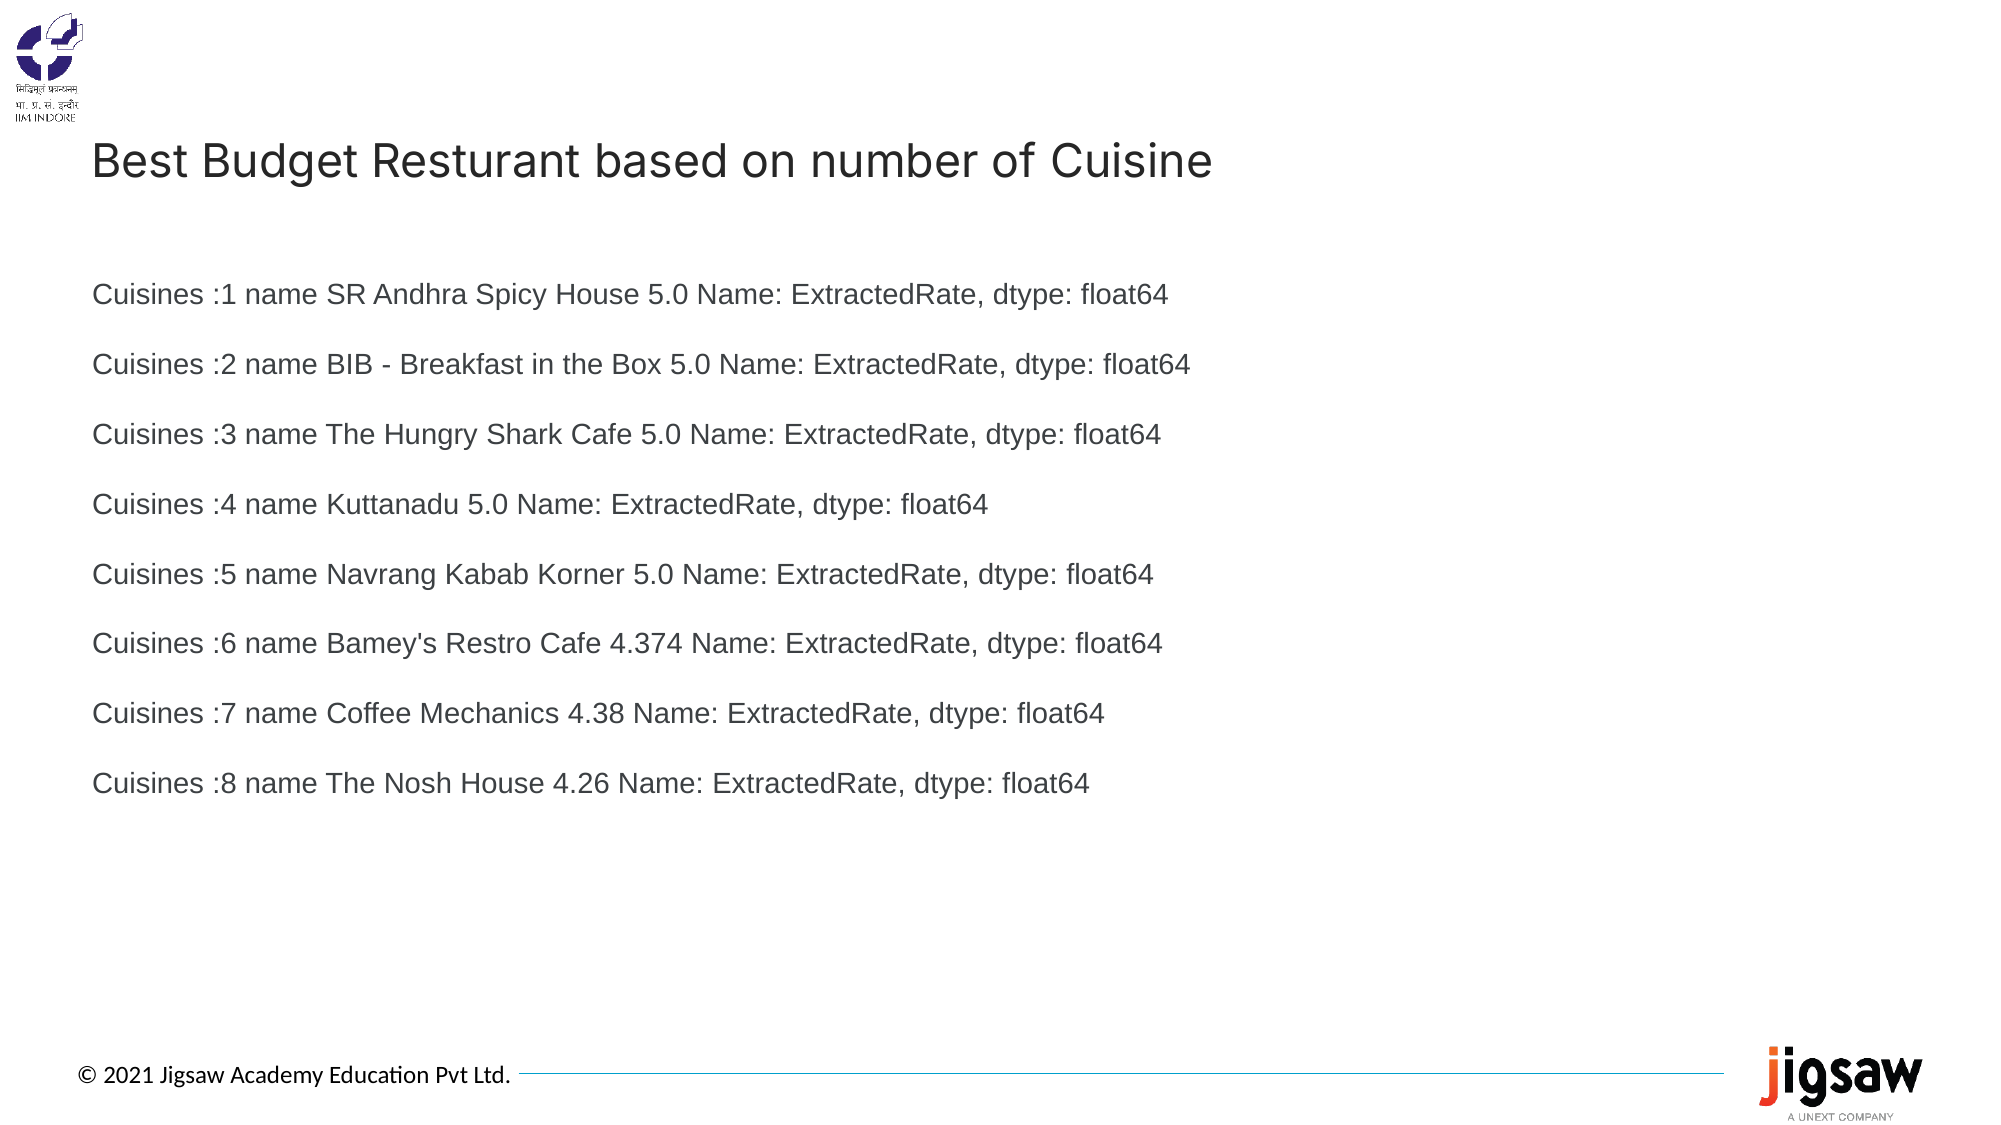

# Best Budget Resturant based on number of Cuisine
Cuisines :1 name SR Andhra Spicy House 5.0 Name: ExtractedRate, dtype: float64

Cuisines :2 name BIB - Breakfast in the Box 5.0 Name: ExtractedRate, dtype: float64

Cuisines :3 name The Hungry Shark Cafe 5.0 Name: ExtractedRate, dtype: float64

Cuisines :4 name Kuttanadu 5.0 Name: ExtractedRate, dtype: float64

Cuisines :5 name Navrang Kabab Korner 5.0 Name: ExtractedRate, dtype: float64

Cuisines :6 name Bamey's Restro Cafe 4.374 Name: ExtractedRate, dtype: float64

Cuisines :7 name Coffee Mechanics 4.38 Name: ExtractedRate, dtype: float64

Cuisines :8 name The Nosh House 4.26 Name: ExtractedRate, dtype: float64